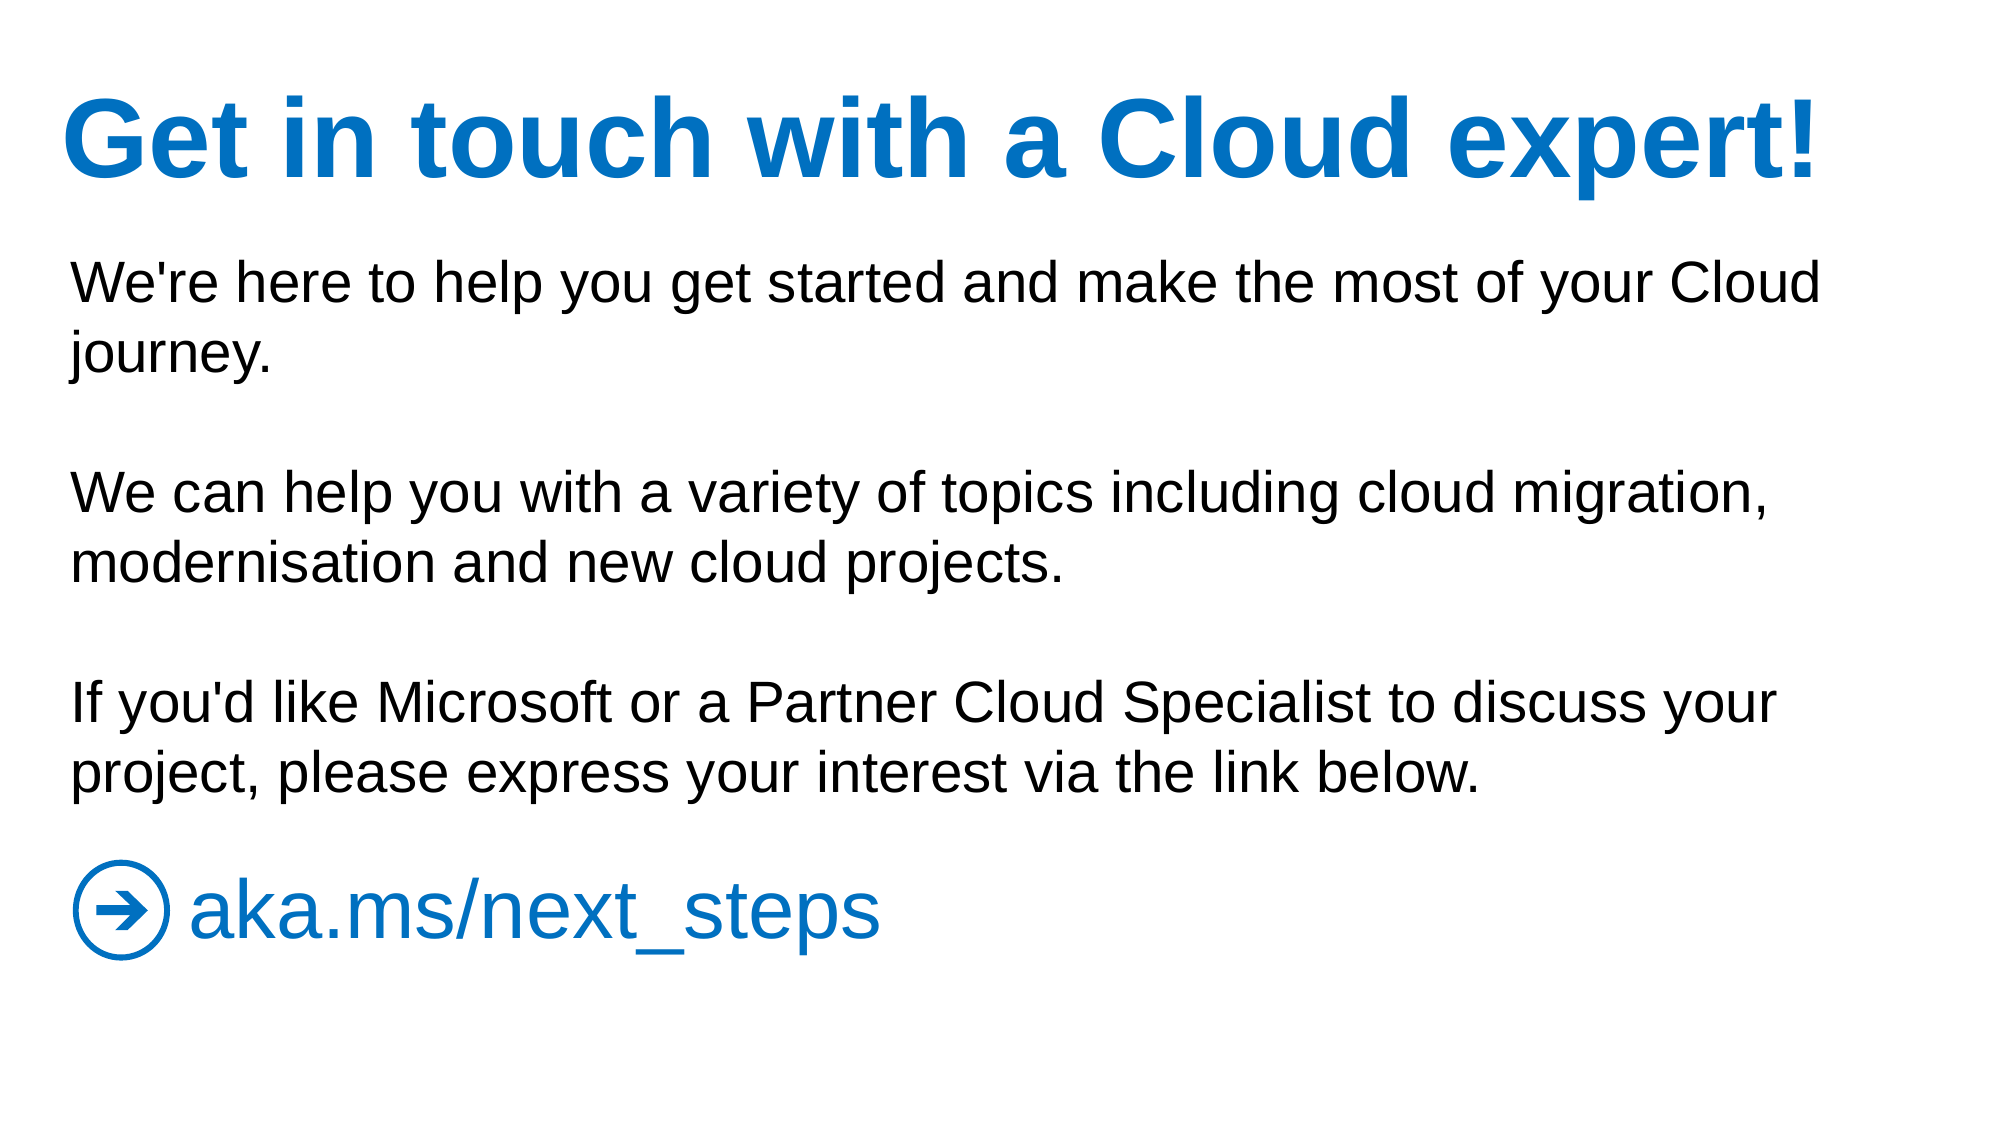

Get in touch with a Cloud expert!
We're here to help you get started and make the most of your Cloud journey.

We can help you with a variety of topics including cloud migration, modernisation and new cloud projects.

If you'd like Microsoft or a Partner Cloud Specialist to discuss your project, please express your interest via the link below.
aka.ms/next_steps